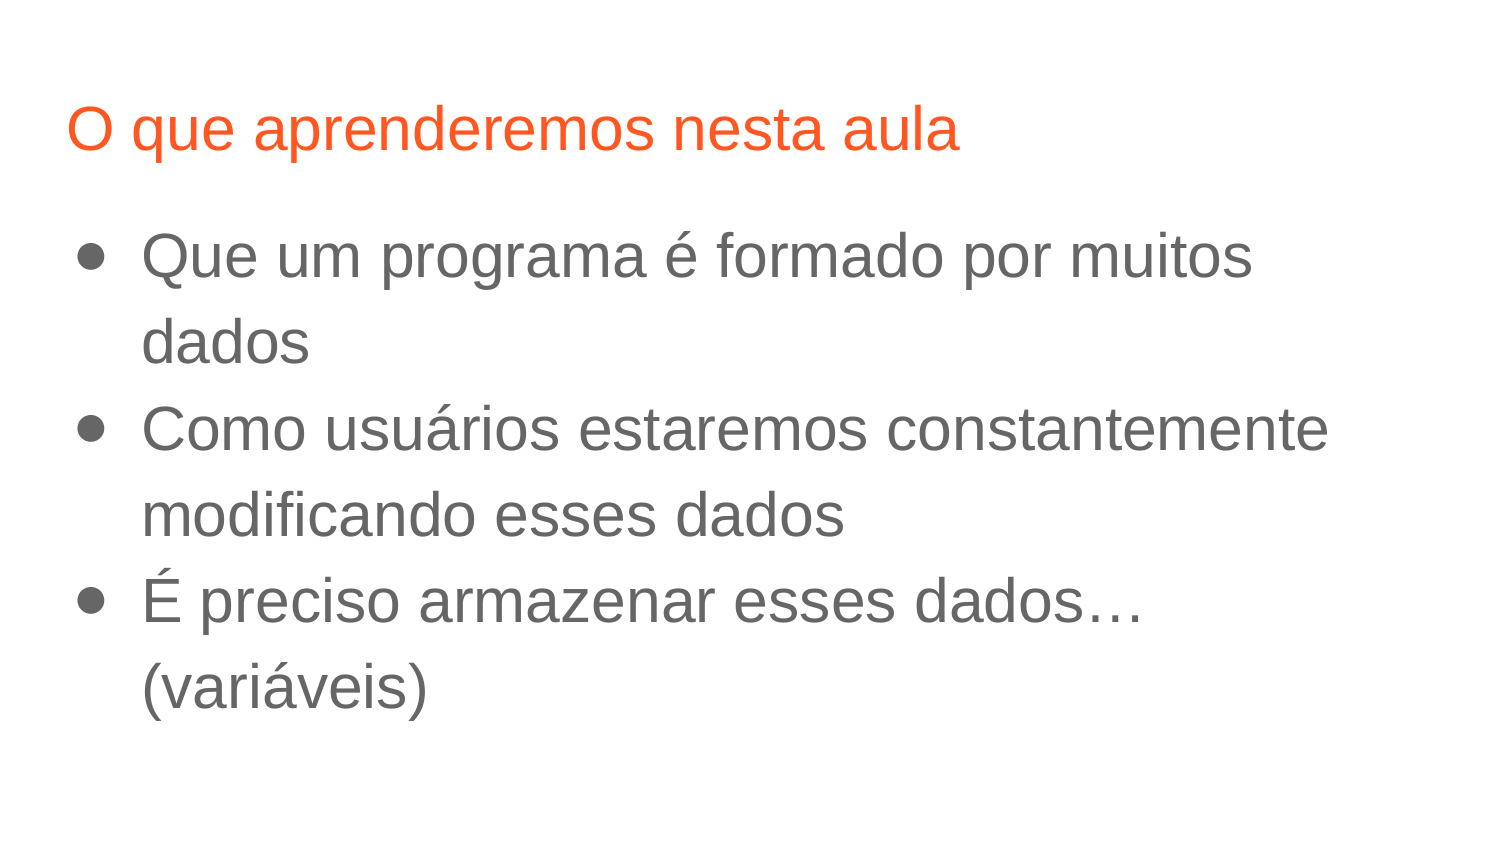

# O que aprenderemos nesta aula
Que um programa é formado por muitos dados
Como usuários estaremos constantemente modificando esses dados
É preciso armazenar esses dados… (variáveis)